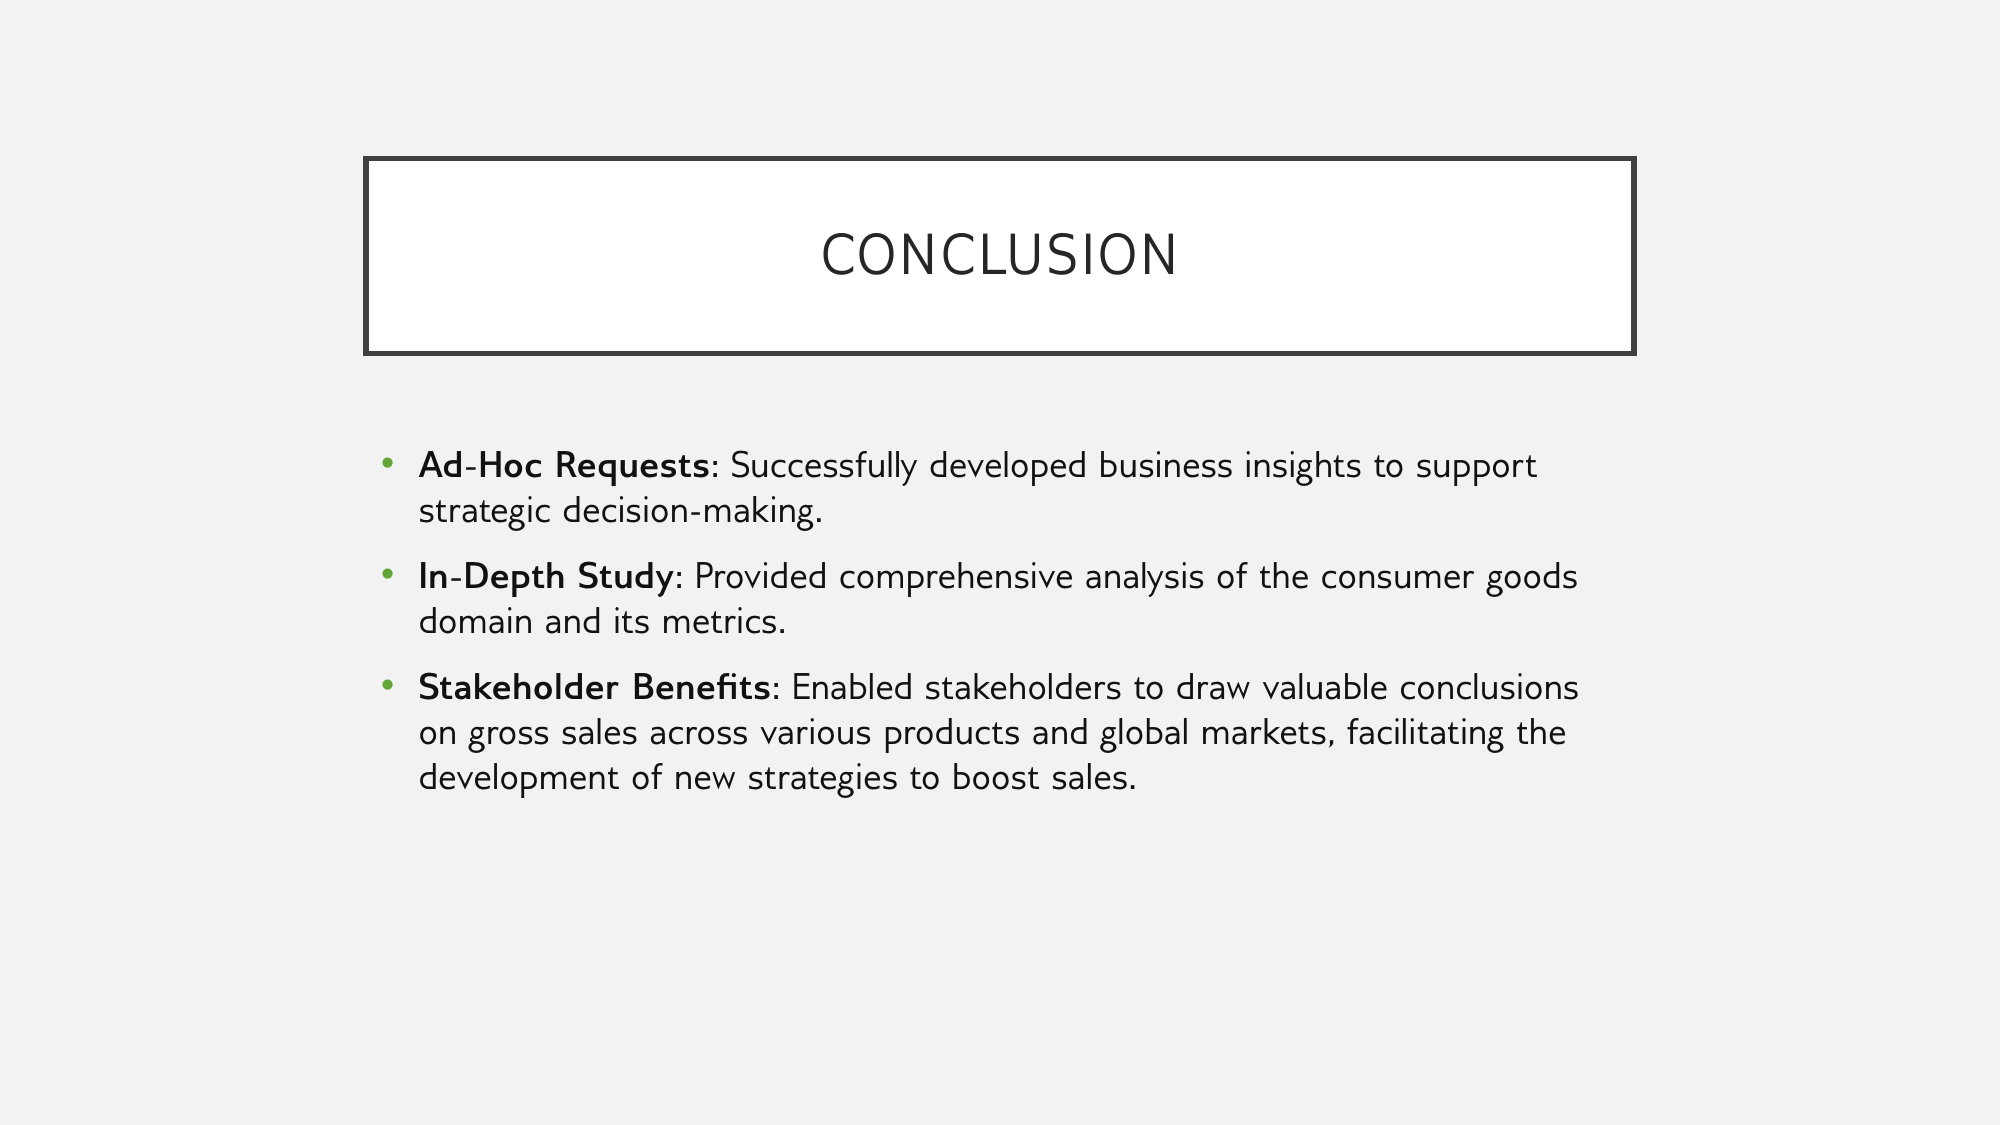

# CONCLUSION
Ad-Hoc Requests: Successfully developed business insights to support strategic decision-making.
In-Depth Study: Provided comprehensive analysis of the consumer goods domain and its metrics.
Stakeholder Benefits: Enabled stakeholders to draw valuable conclusions on gross sales across various products and global markets, facilitating the development of new strategies to boost sales.